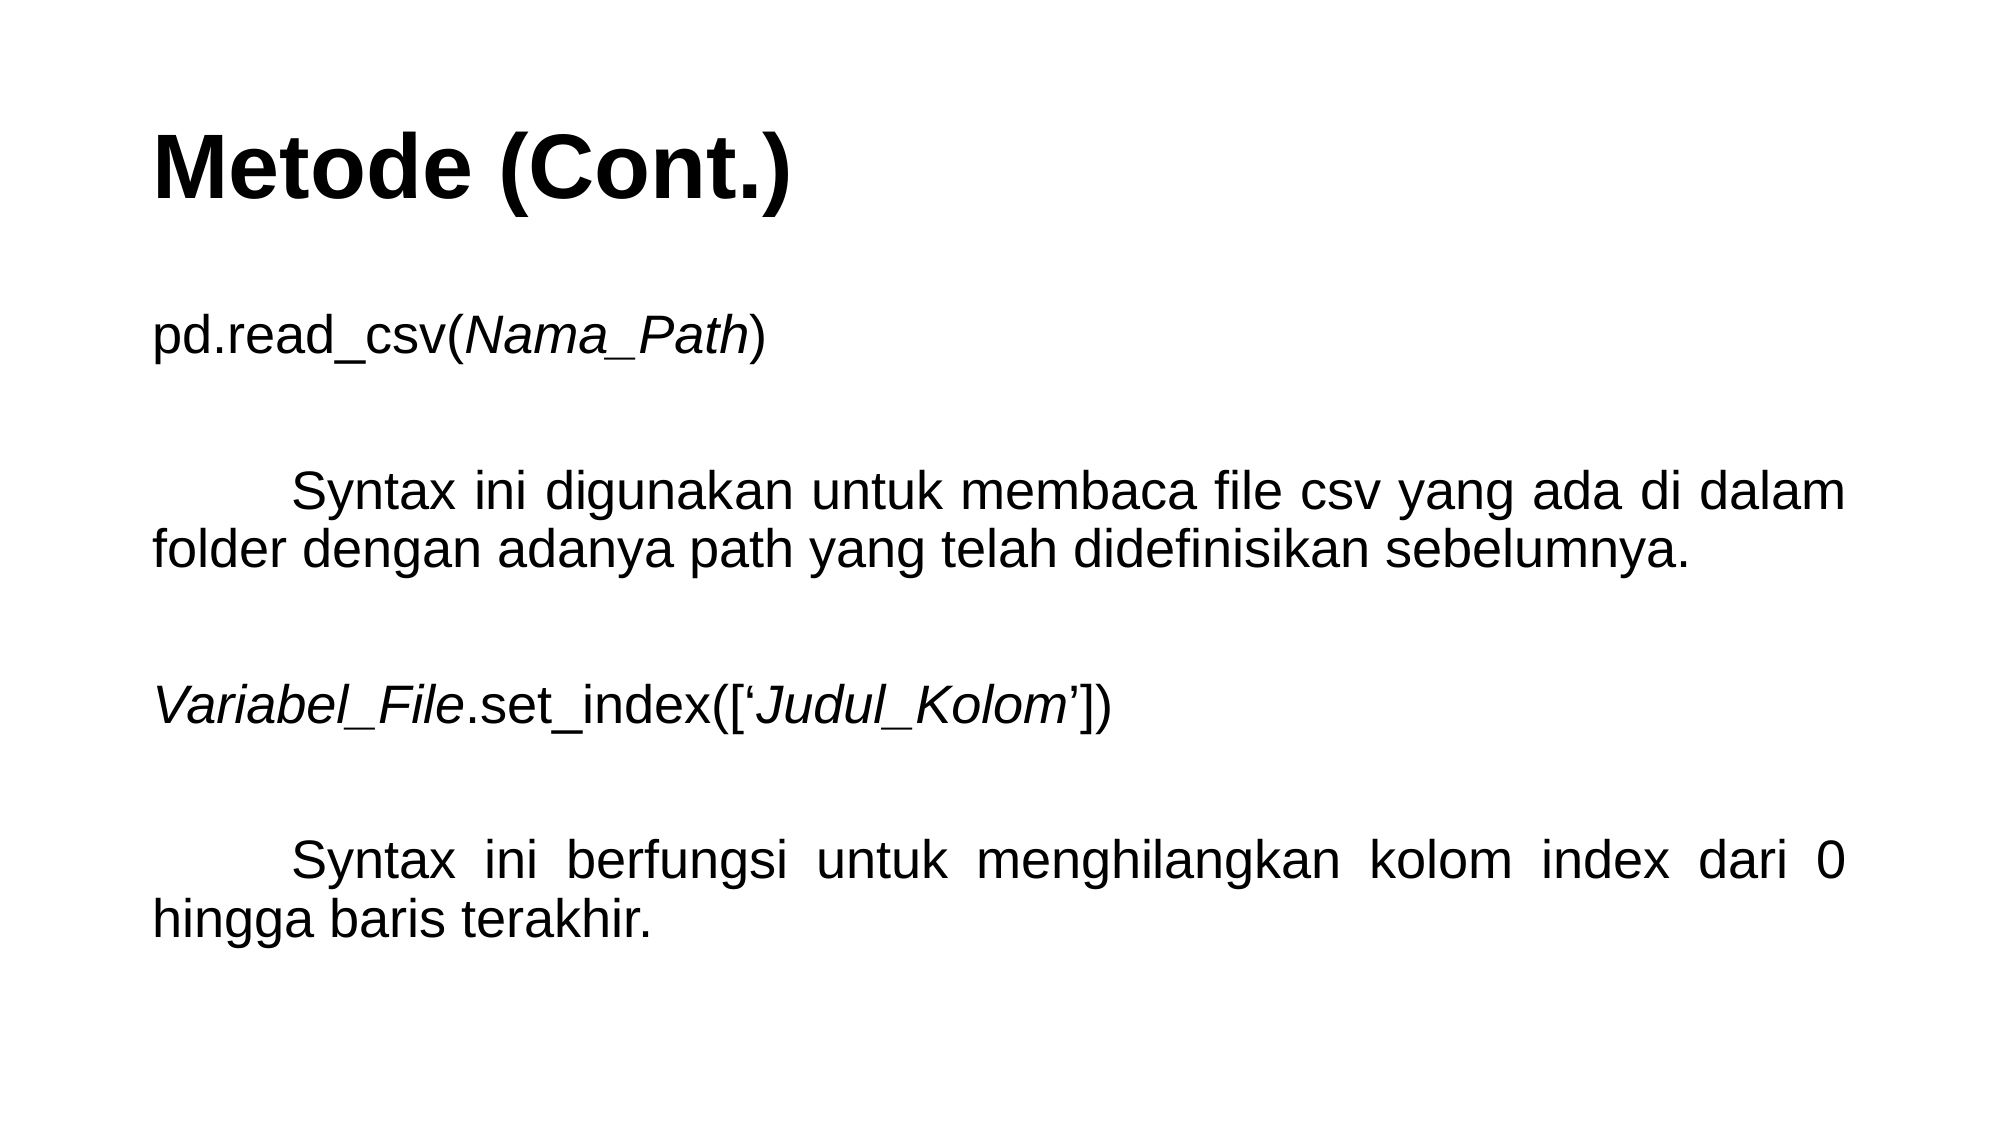

# Metode (Cont.)
pd.read_csv(Nama_Path)

	Syntax ini digunakan untuk membaca file csv yang ada di dalam folder dengan adanya path yang telah didefinisikan sebelumnya.

Variabel_File.set_index([‘Judul_Kolom’])

	Syntax ini berfungsi untuk menghilangkan kolom index dari 0 hingga baris terakhir.